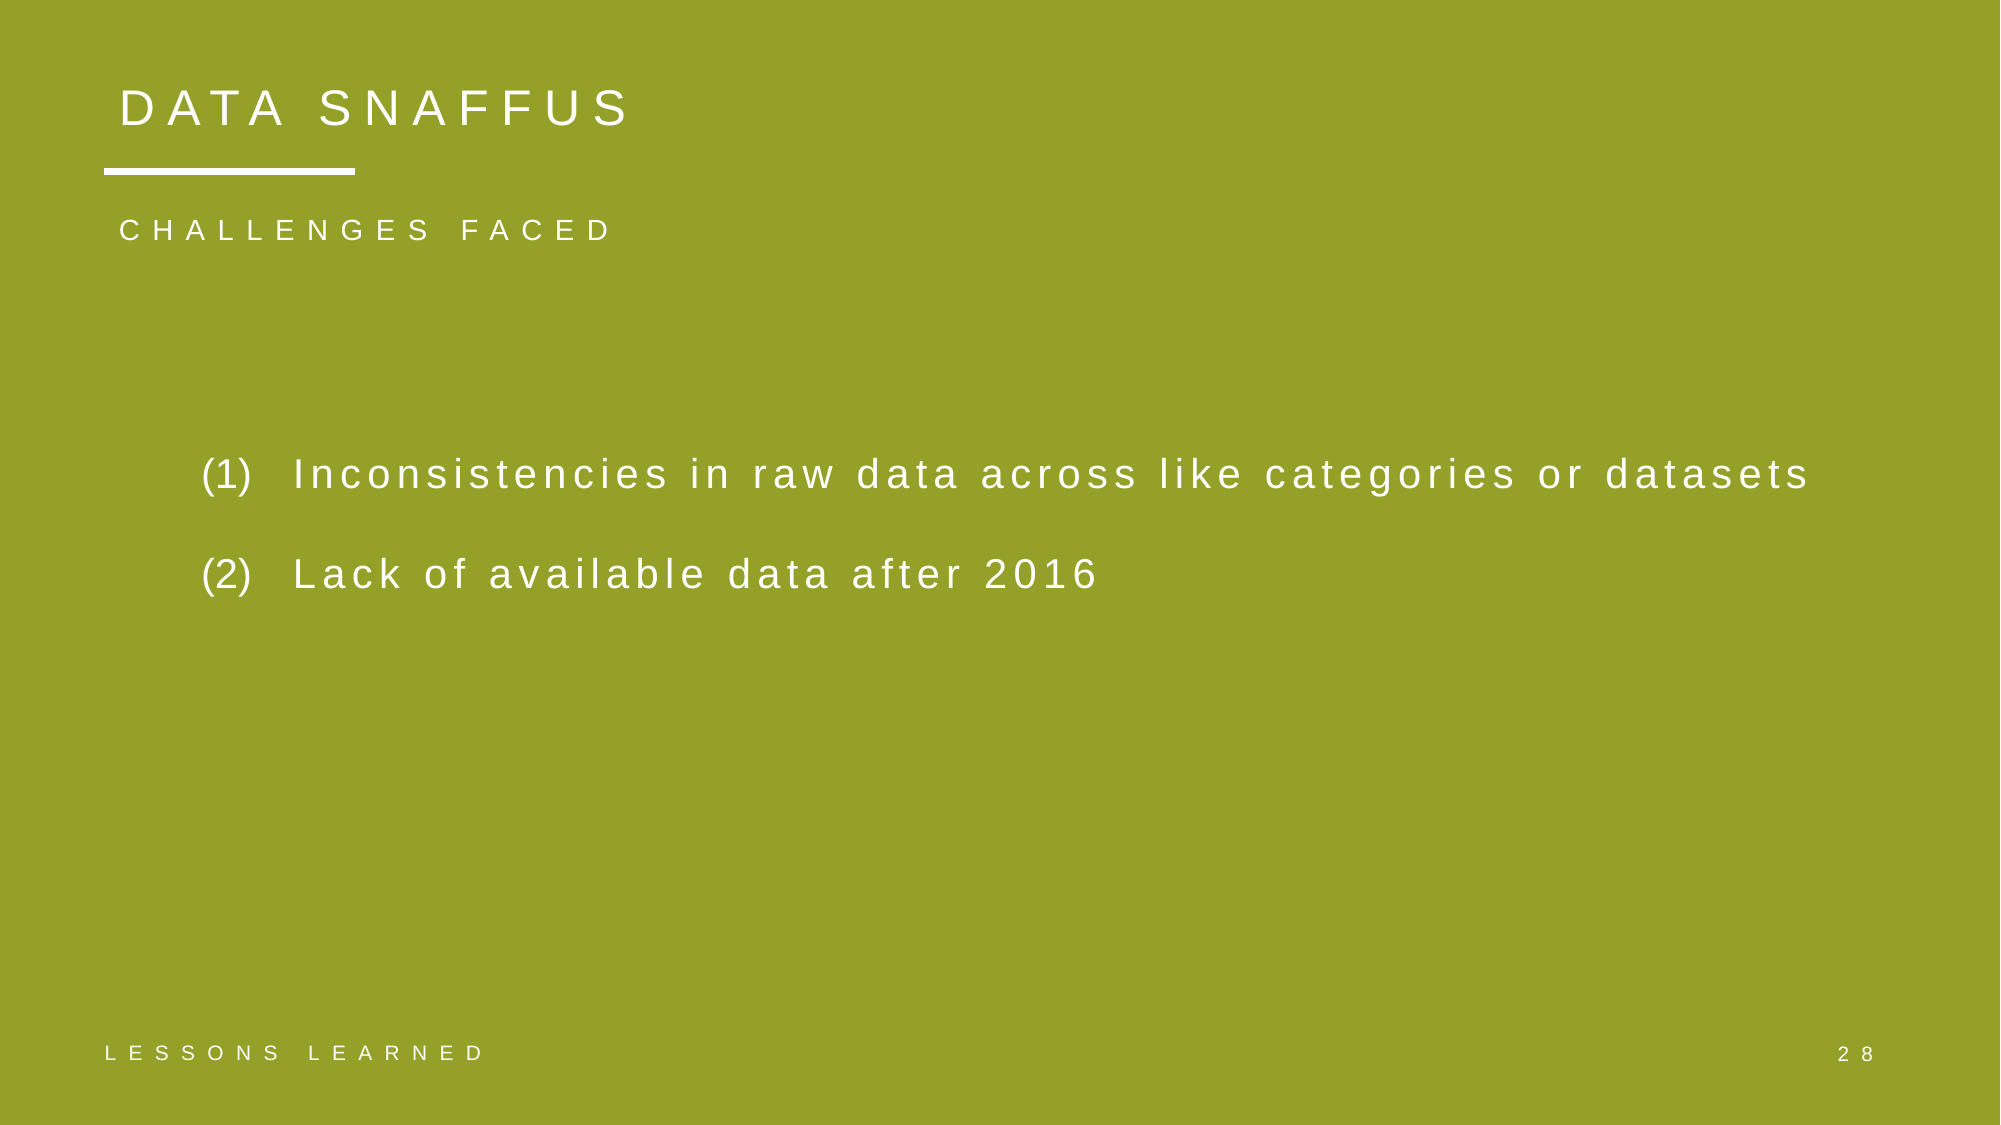

DATA SNAFFUS
CHALLENGES FACED
  Inconsistencies in raw data across like categories or datasets

  Lack of available data after 2016

LESSONS LEARNED
28